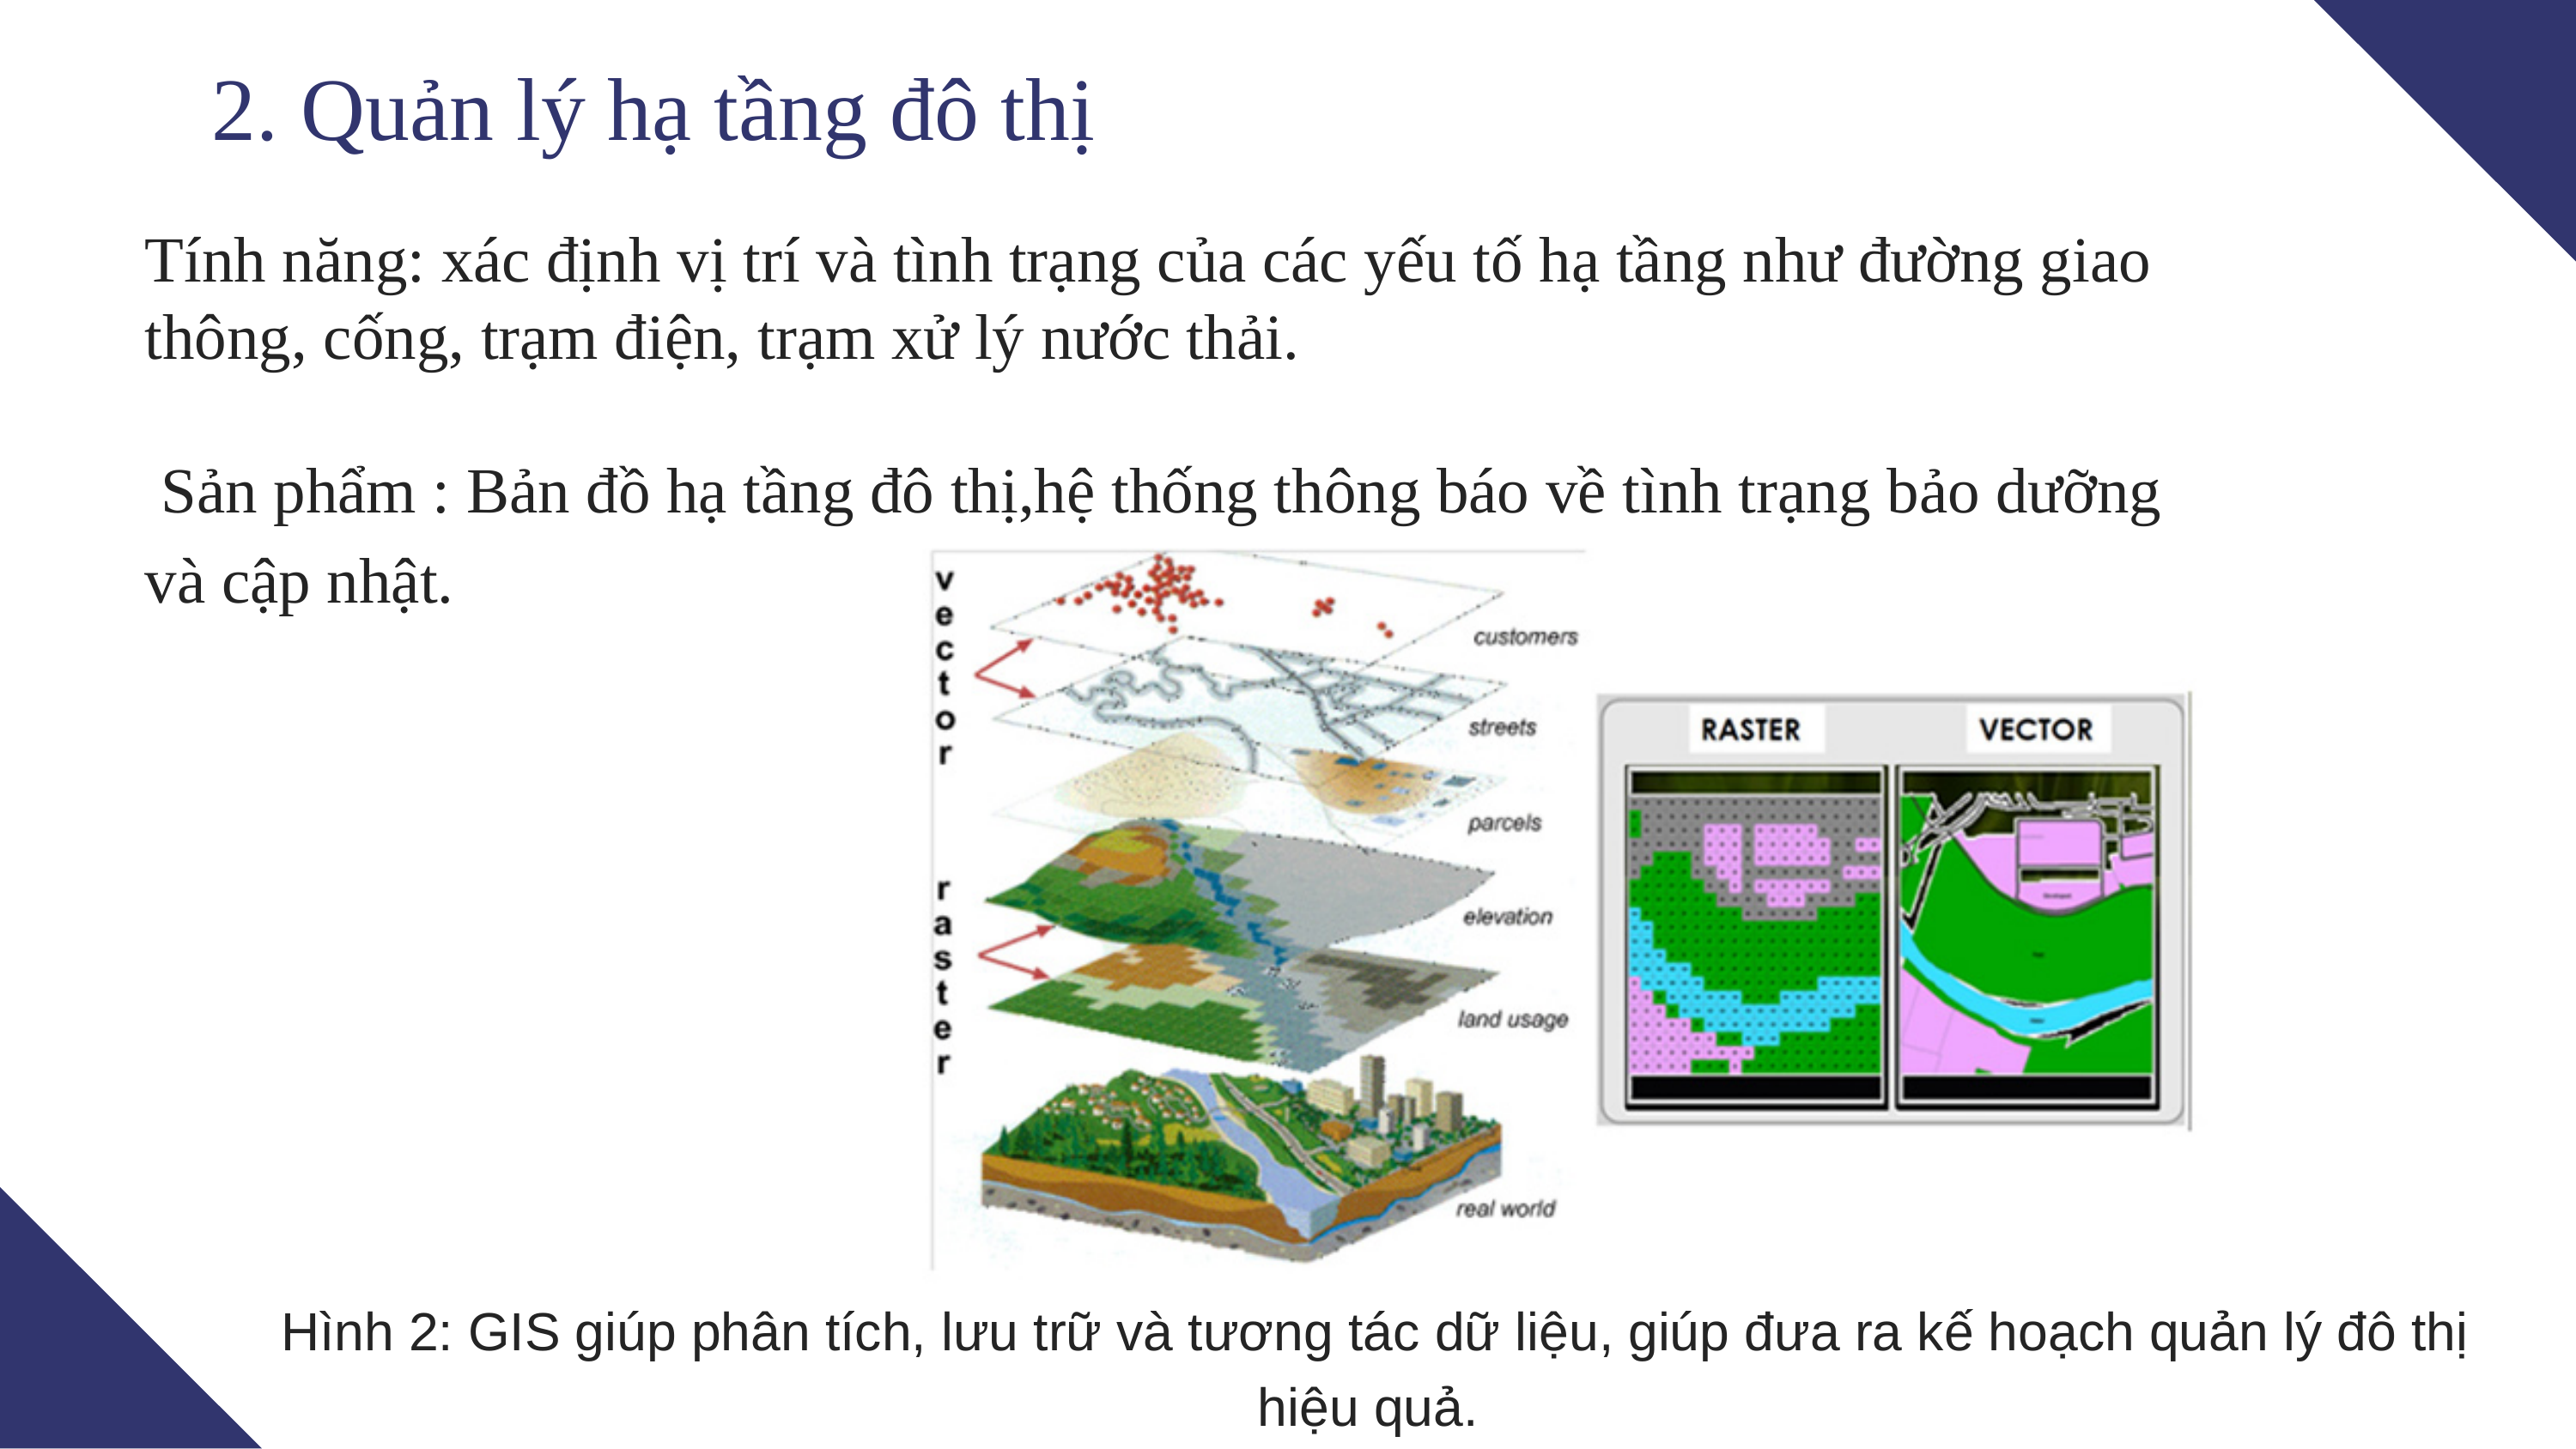

2. Quản lý hạ tầng đô thị
Tính năng: xác định vị trí và tình trạng của các yếu tố hạ tầng như đường giao thông, cống, trạm điện, trạm xử lý nước thải.
 Sản phẩm : Bản đồ hạ tầng đô thị,hệ thống thông báo về tình trạng bảo dưỡng và cập nhật.

 Hình 2: GIS giúp phân tích, lưu trữ và tương tác dữ liệu, giúp đưa ra kế hoạch quản lý đô thị hiệu quả.